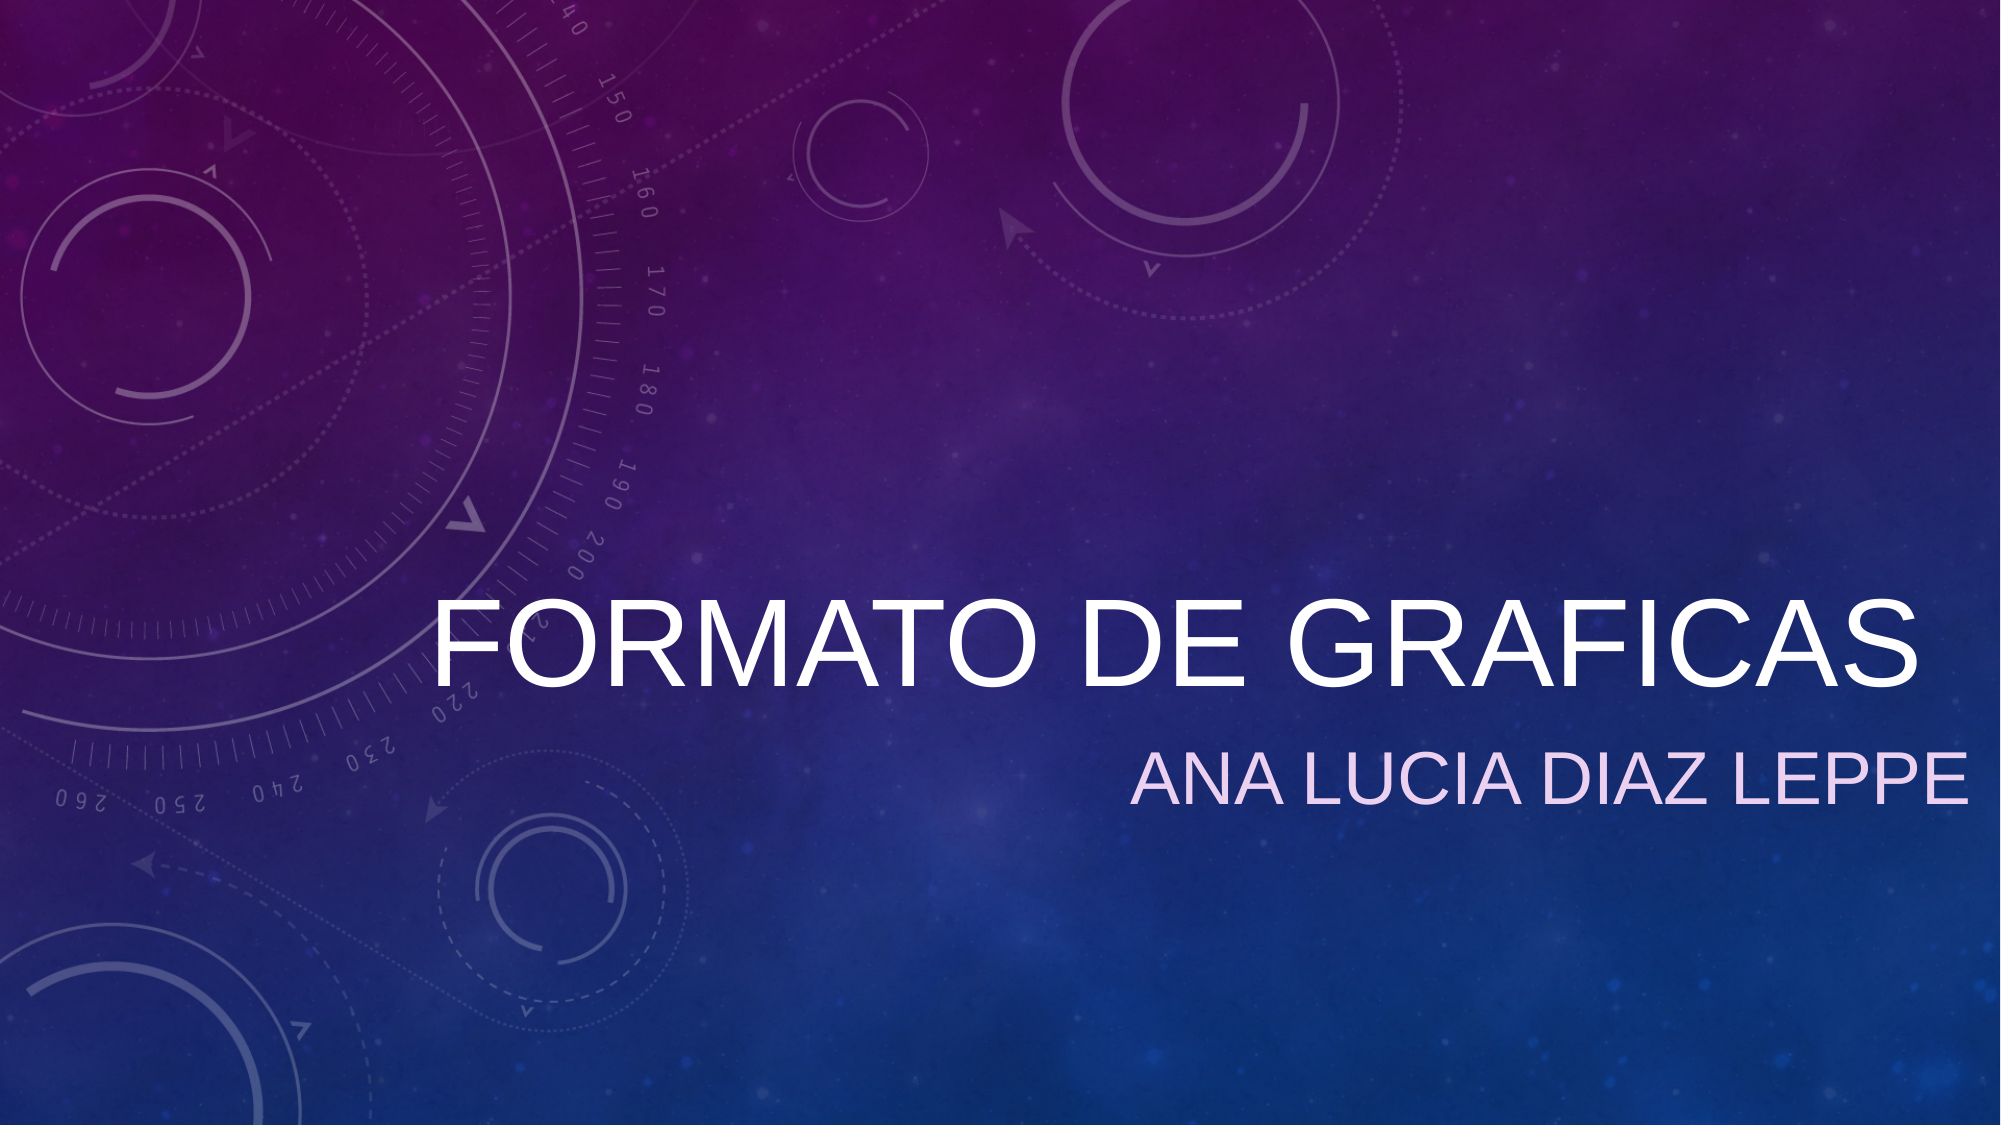

# Formato de graficas
Ana lucia Diaz Leppe